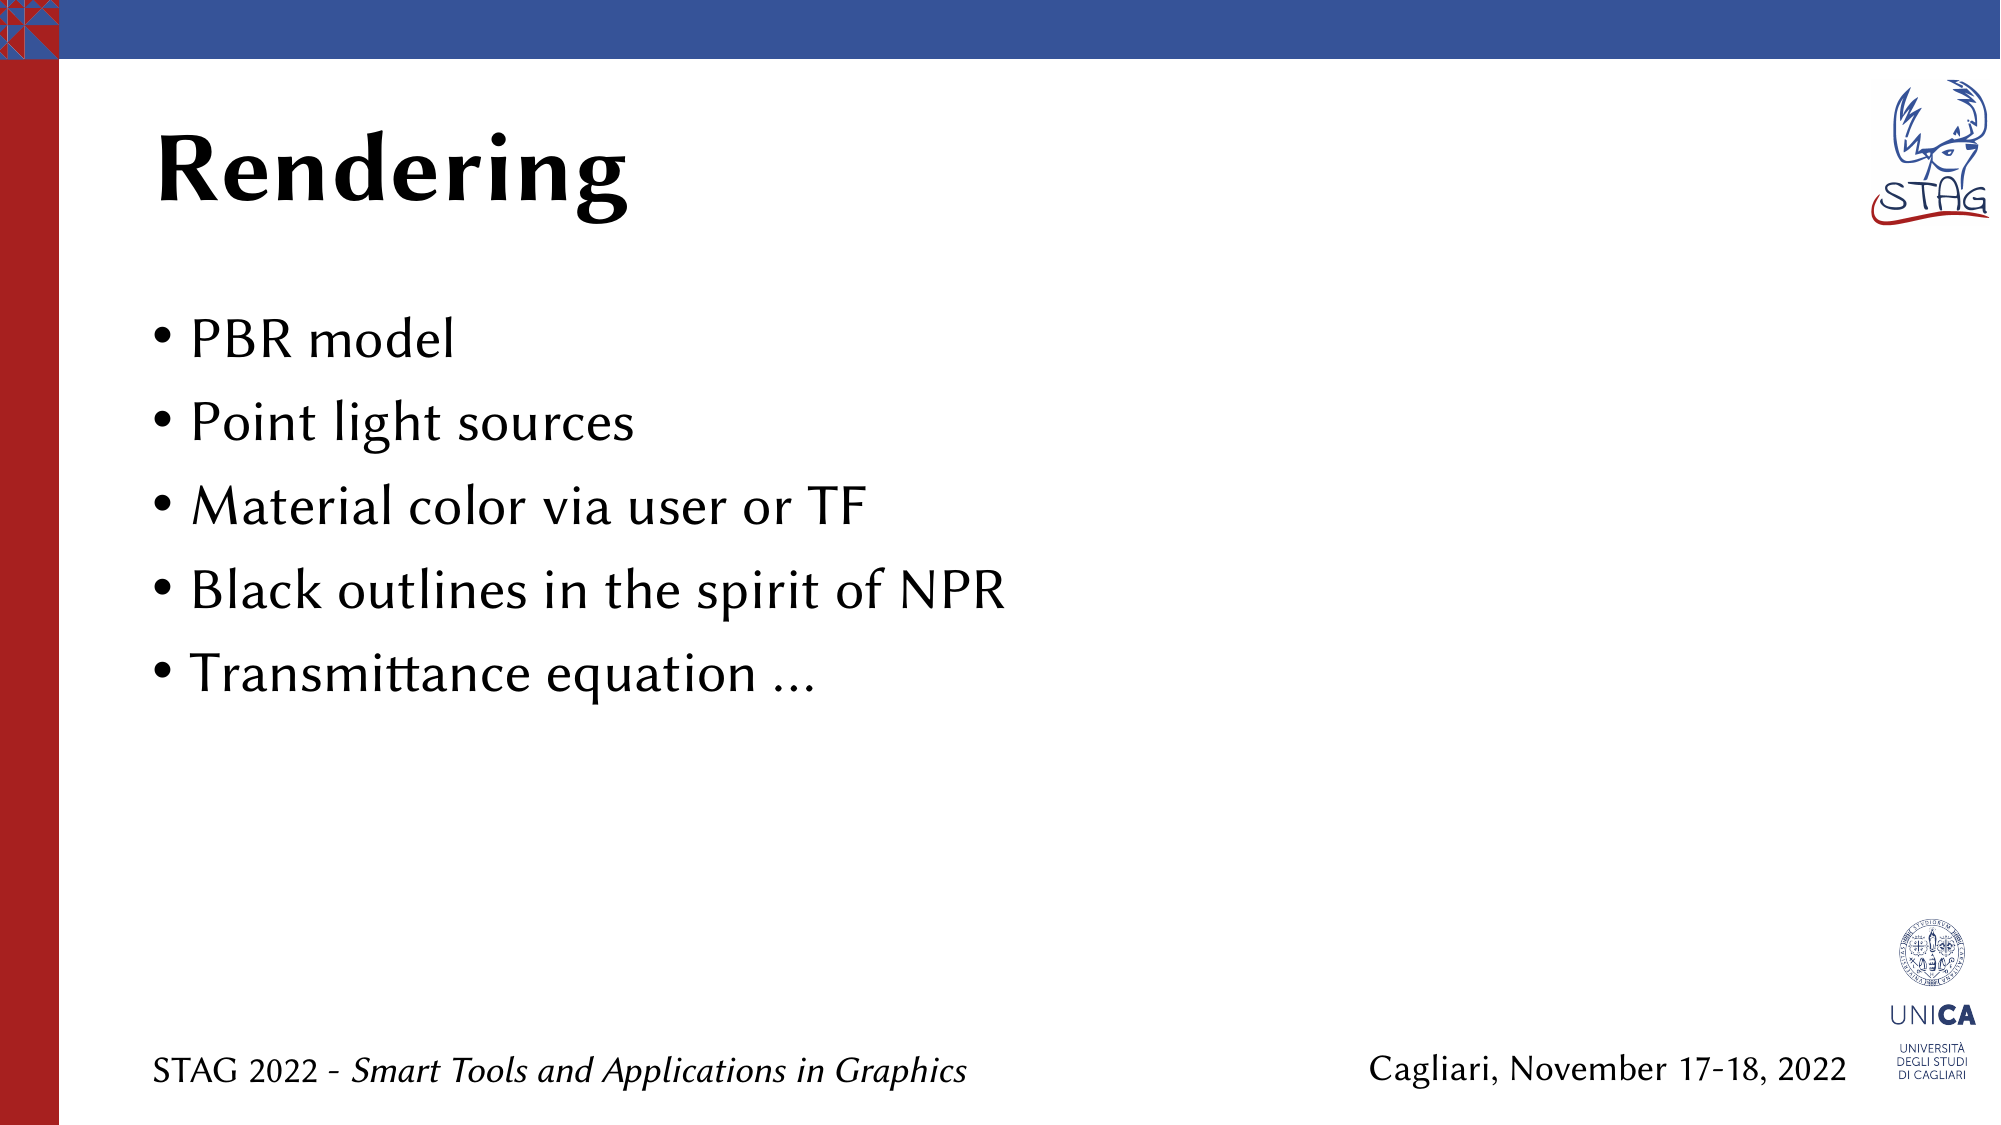

# Rendering
PBR model
Point light sources
Material color via user or TF
Black outlines in the spirit of NPR
Transmittance equation ...